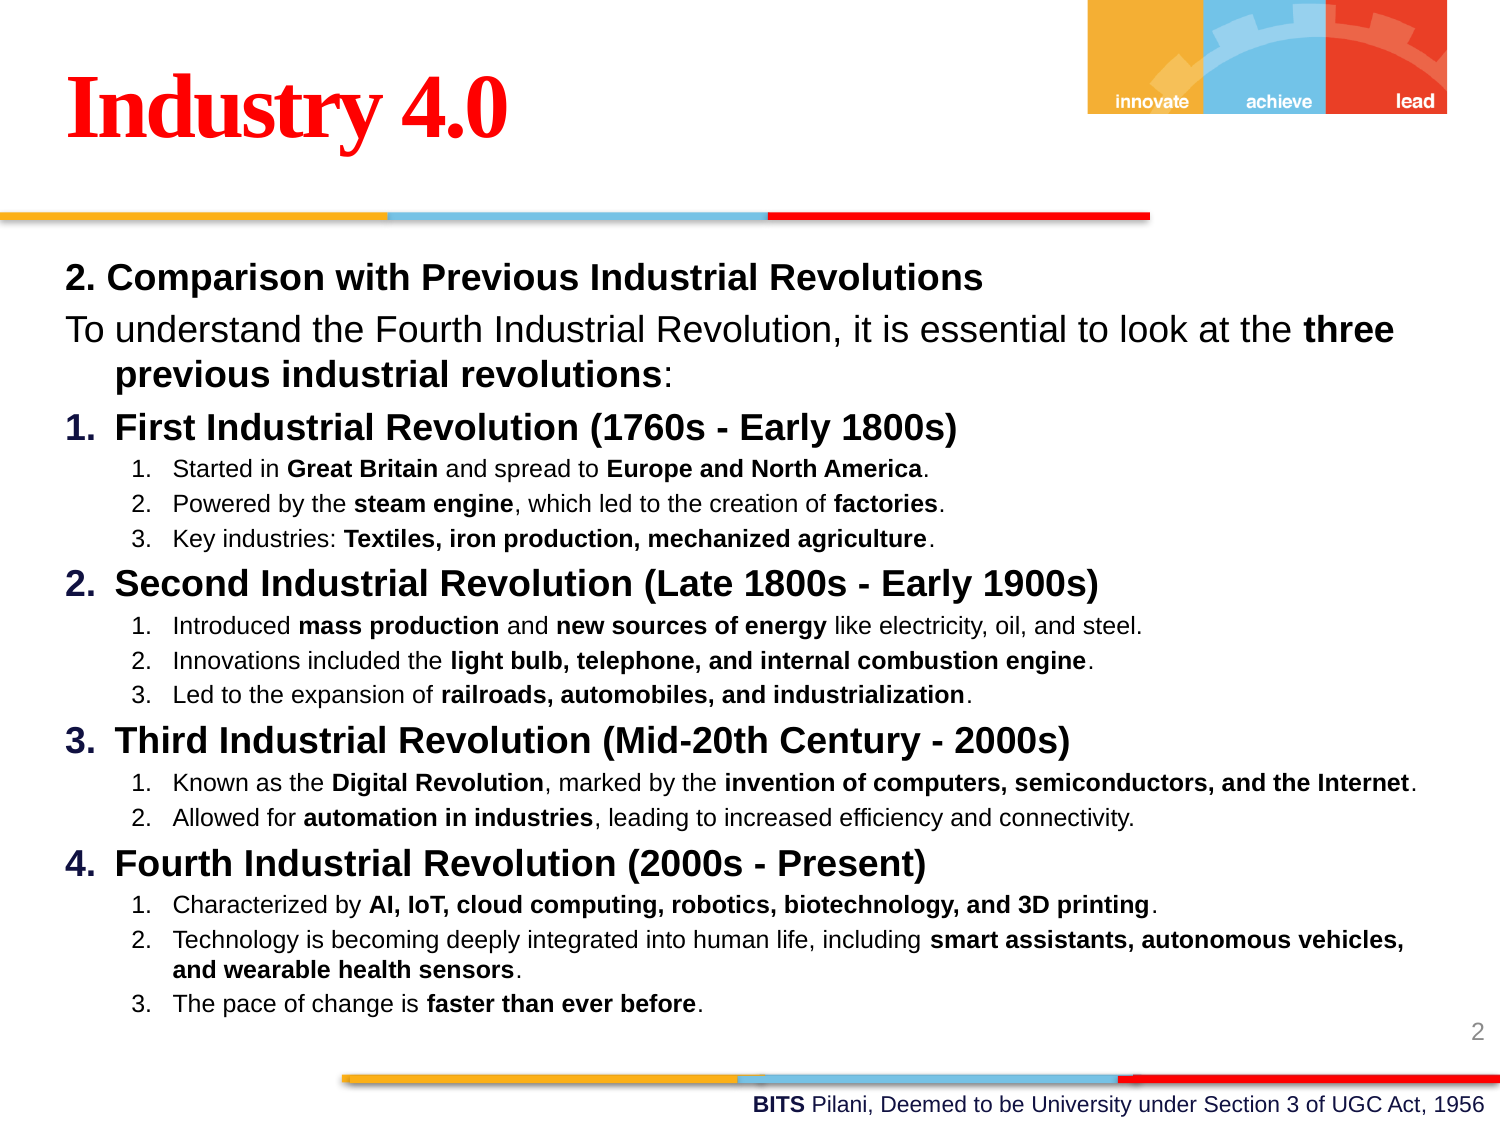

Industry 4.0
2. Comparison with Previous Industrial Revolutions
To understand the Fourth Industrial Revolution, it is essential to look at the three previous industrial revolutions:
First Industrial Revolution (1760s - Early 1800s)
Started in Great Britain and spread to Europe and North America.
Powered by the steam engine, which led to the creation of factories.
Key industries: Textiles, iron production, mechanized agriculture.
Second Industrial Revolution (Late 1800s - Early 1900s)
Introduced mass production and new sources of energy like electricity, oil, and steel.
Innovations included the light bulb, telephone, and internal combustion engine.
Led to the expansion of railroads, automobiles, and industrialization.
Third Industrial Revolution (Mid-20th Century - 2000s)
Known as the Digital Revolution, marked by the invention of computers, semiconductors, and the Internet.
Allowed for automation in industries, leading to increased efficiency and connectivity.
Fourth Industrial Revolution (2000s - Present)
Characterized by AI, IoT, cloud computing, robotics, biotechnology, and 3D printing.
Technology is becoming deeply integrated into human life, including smart assistants, autonomous vehicles, and wearable health sensors.
The pace of change is faster than ever before.
2